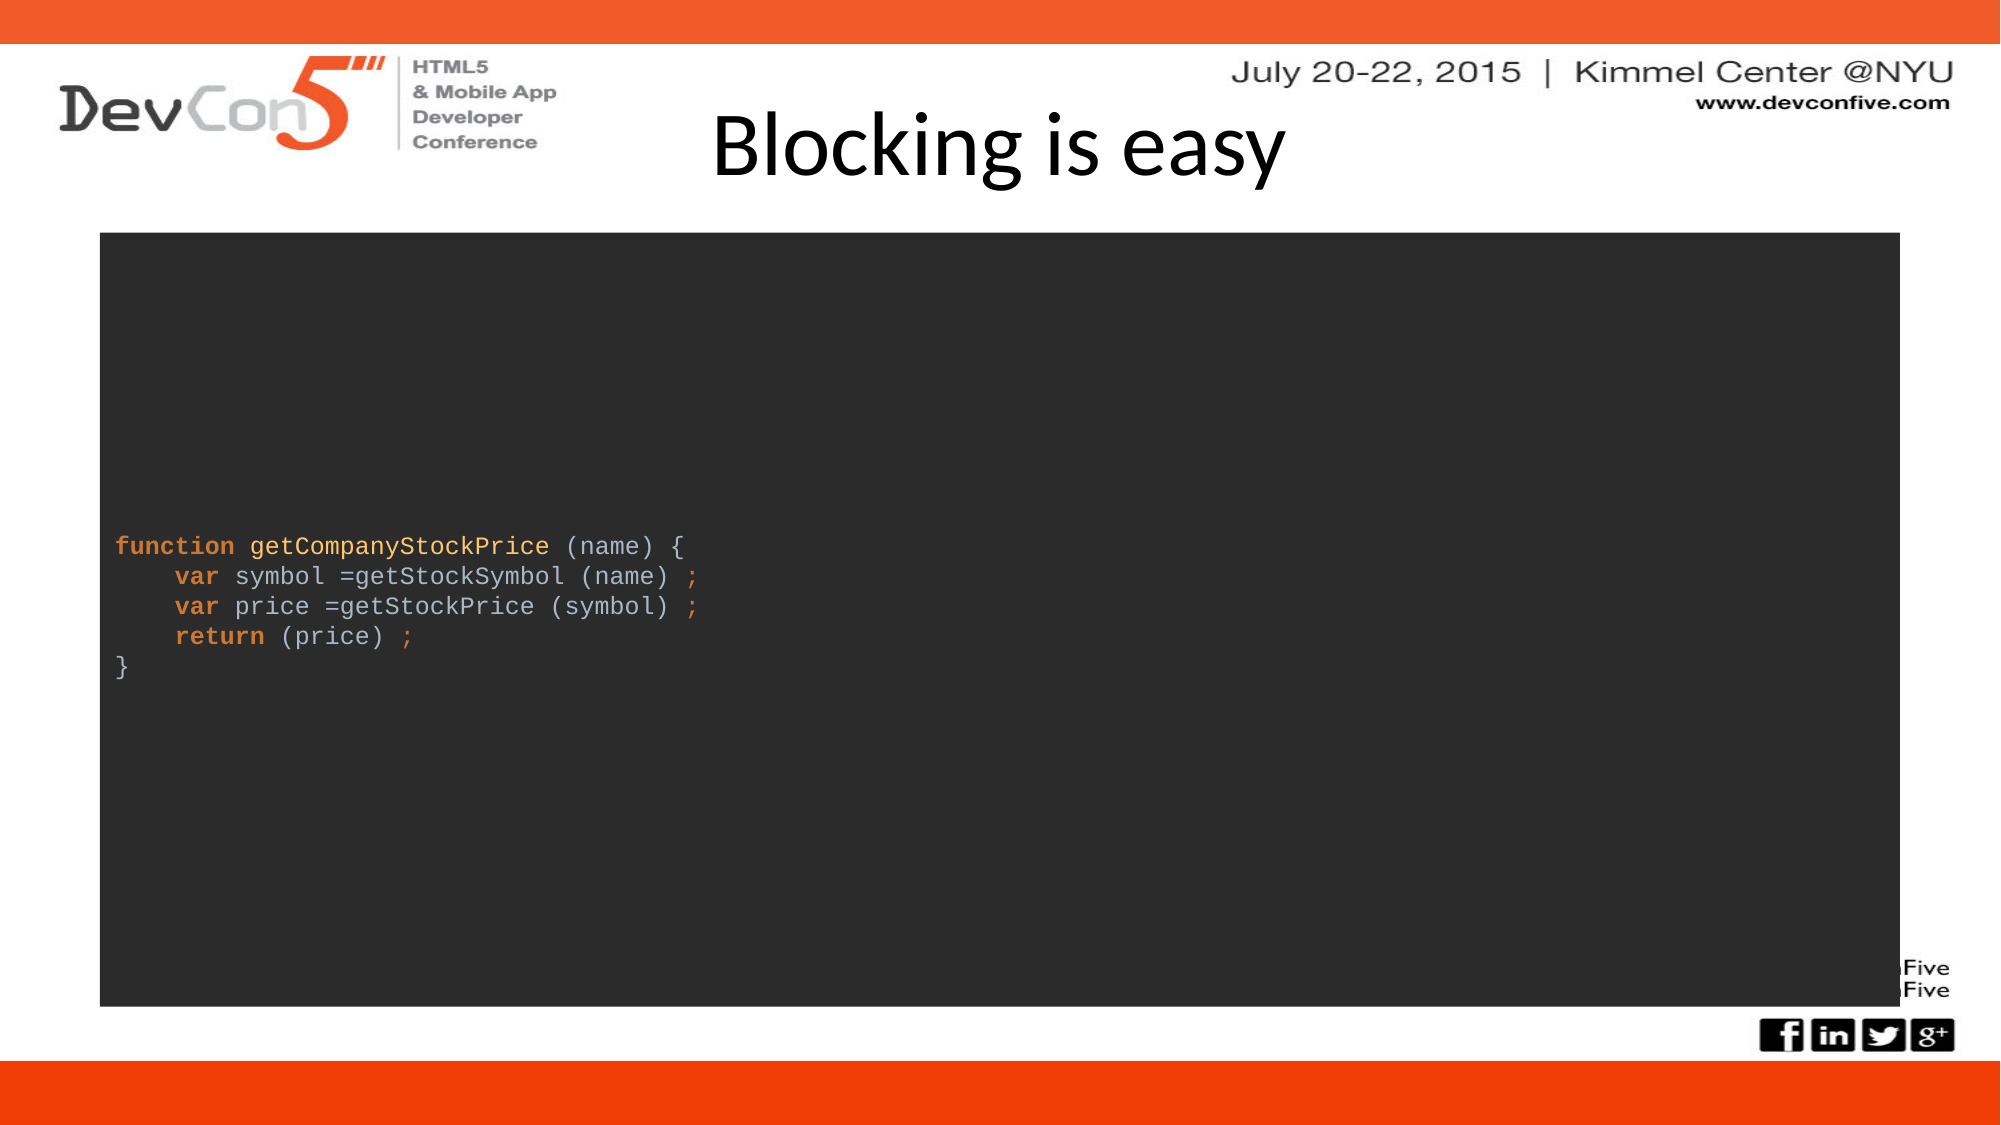

# Blocking is easy
function getCompanyStockPrice (name) {
    var symbol =getStockSymbol (name) ;
    var price =getStockPrice (symbol) ;
    return (price) ;
}